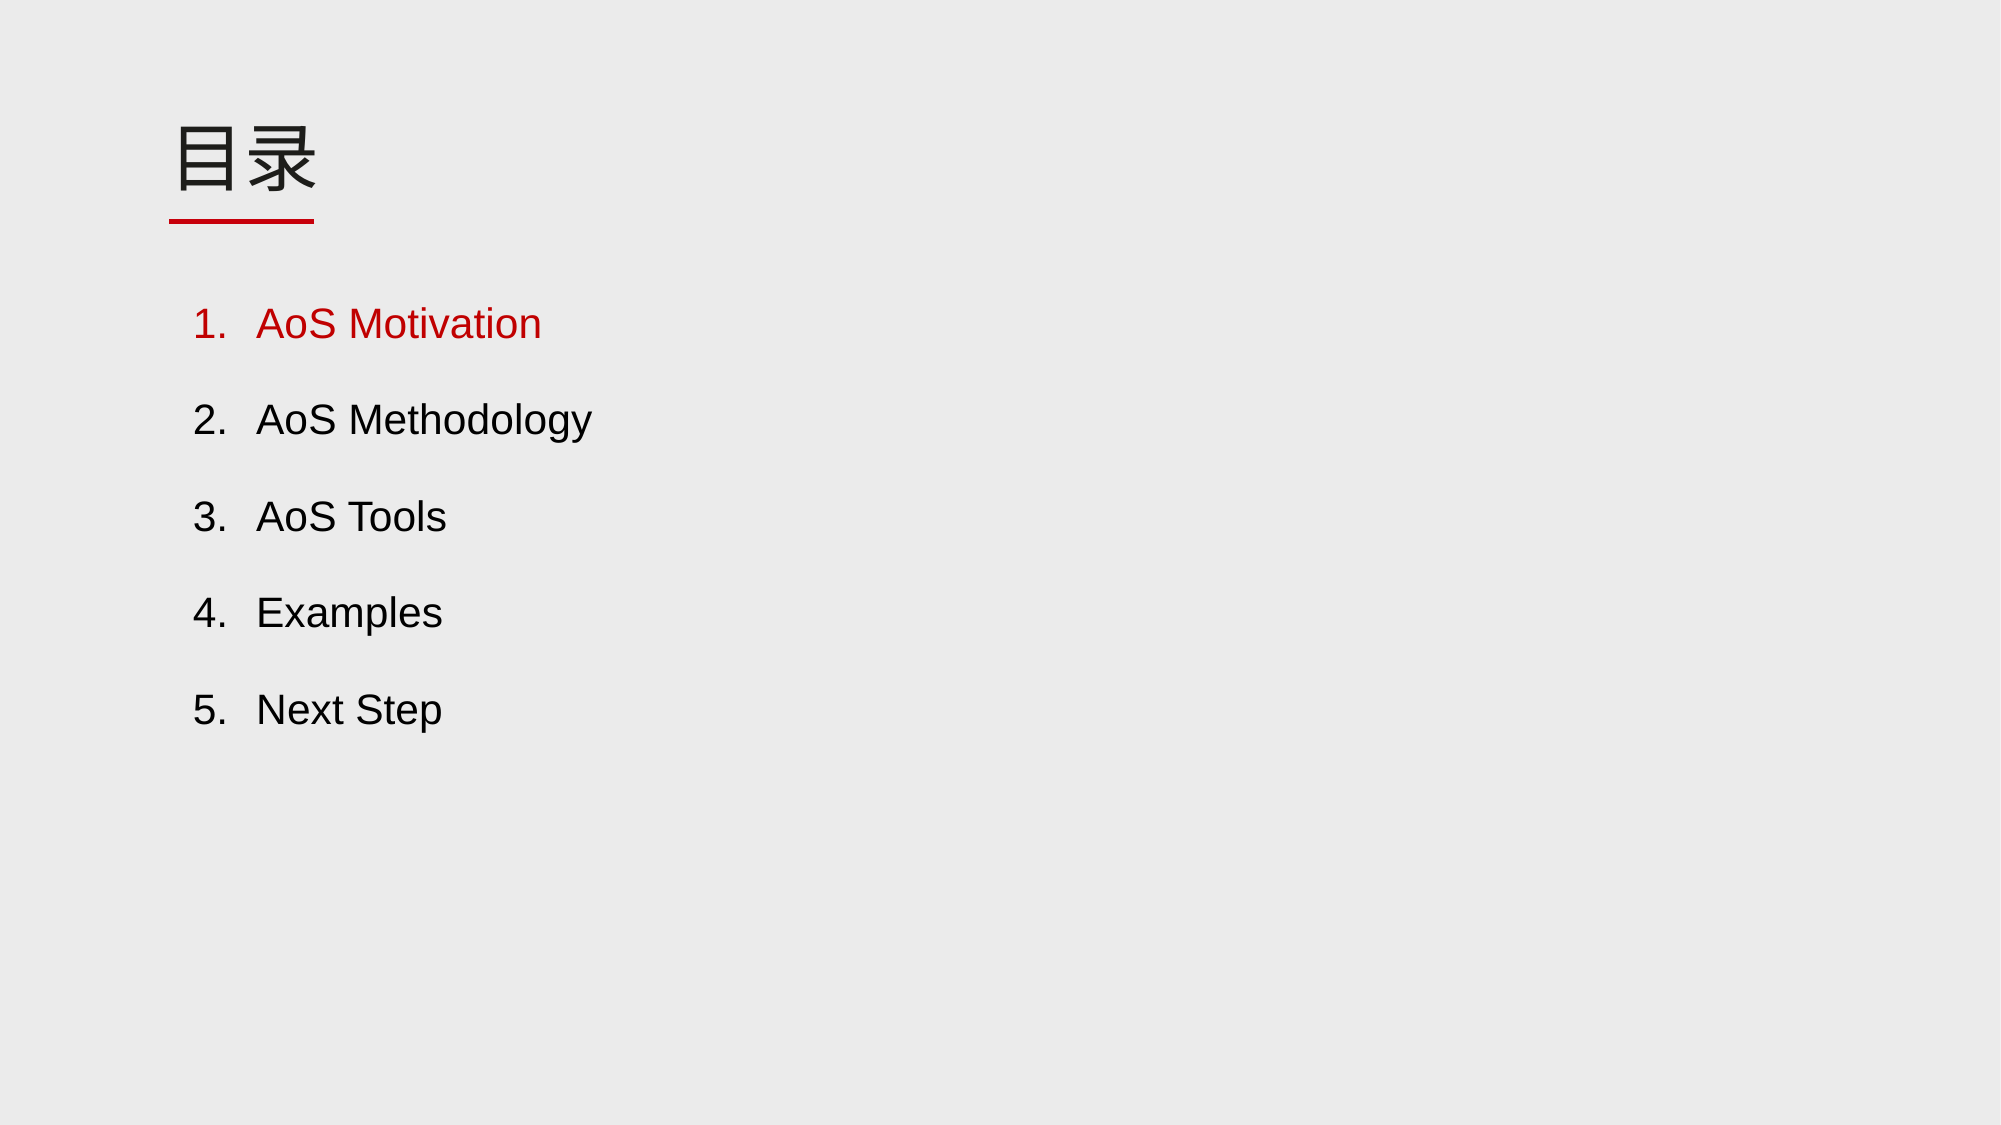

AoS Motivation
AoS Methodology
AoS Tools
Examples
Next Step